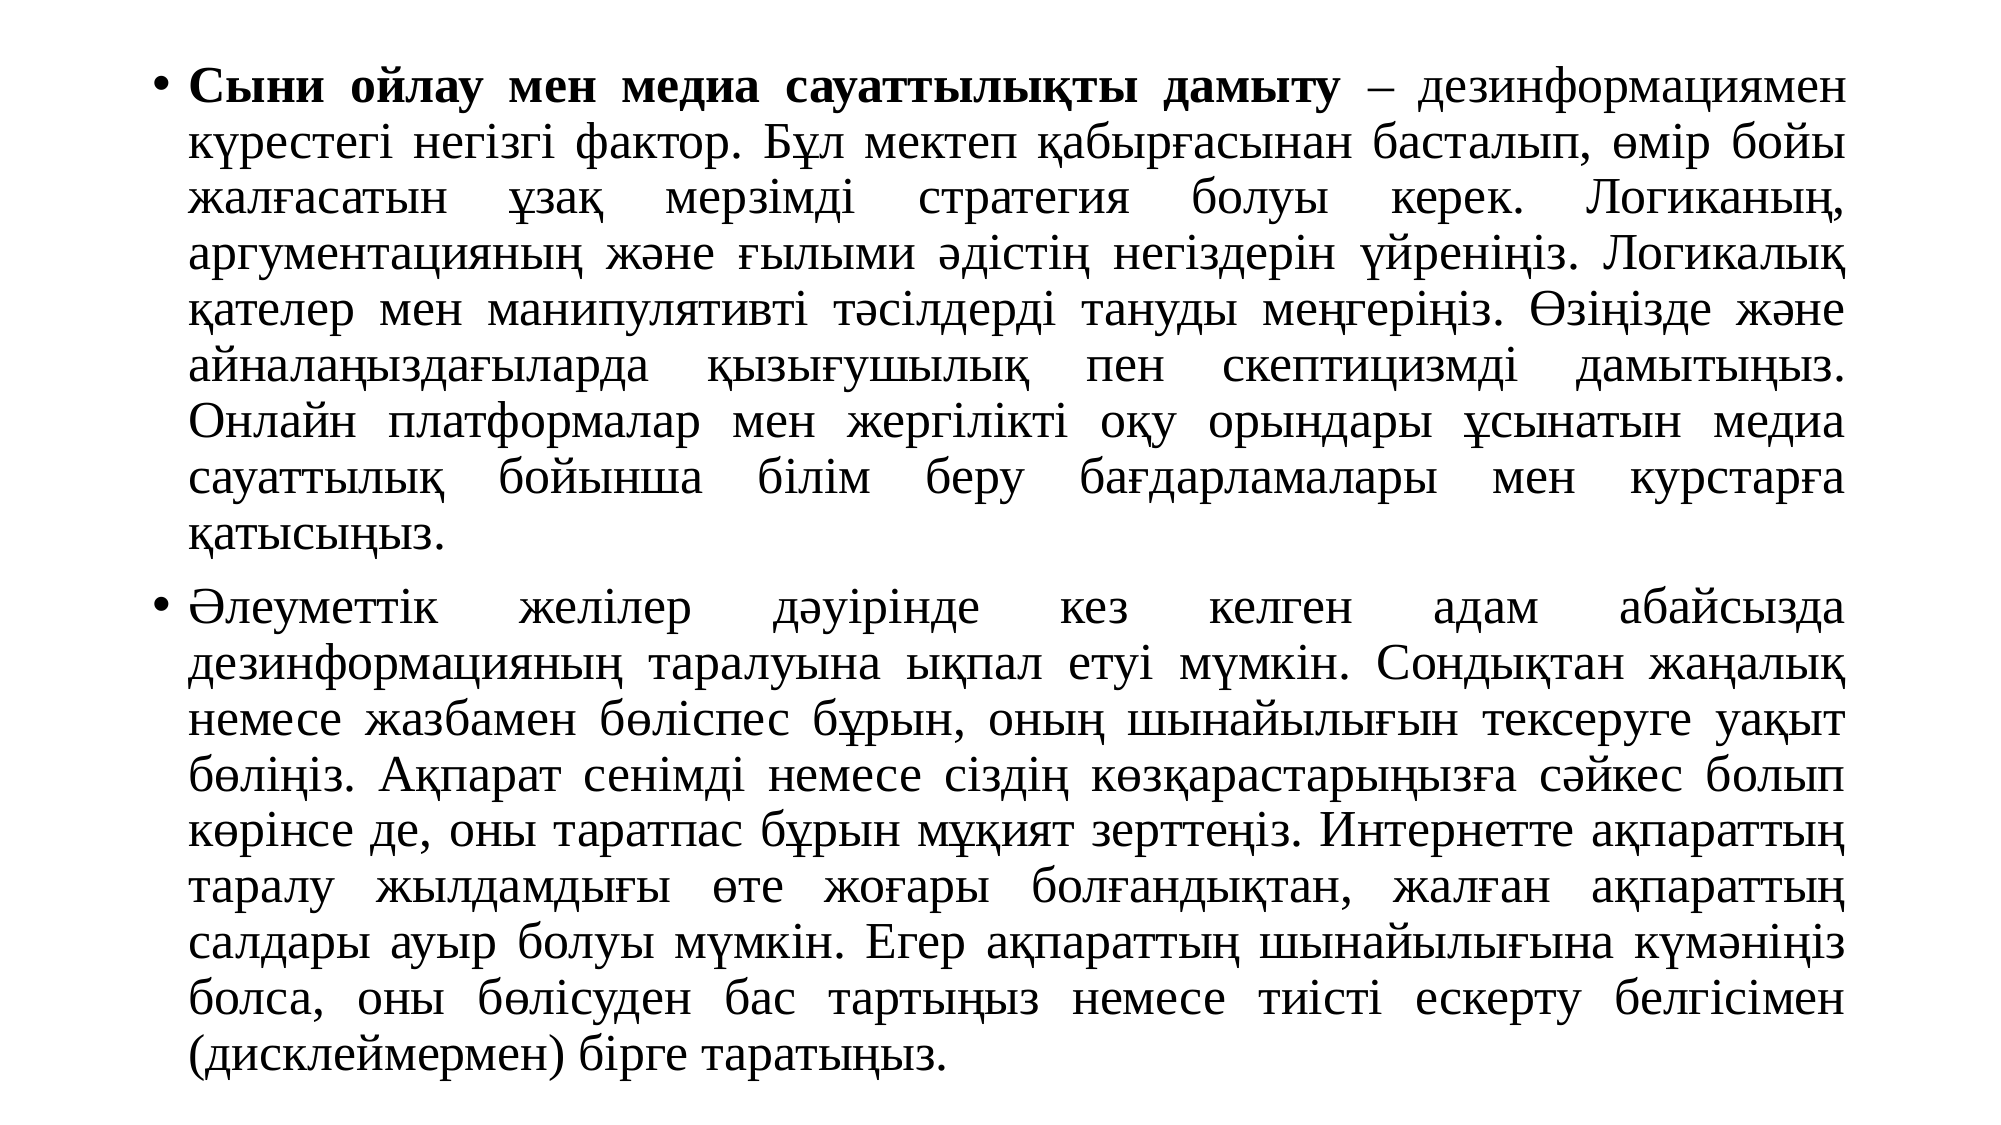

Сыни ойлау мен медиа сауаттылықты дамыту – дезинформациямен күрестегі негізгі фактор. Бұл мектеп қабырғасынан басталып, өмір бойы жалғасатын ұзақ мерзімді стратегия болуы керек. Логиканың, аргументацияның және ғылыми әдістің негіздерін үйреніңіз. Логикалық қателер мен манипулятивті тәсілдерді тануды меңгеріңіз. Өзіңізде және айналаңыздағыларда қызығушылық пен скептицизмді дамытыңыз. Онлайн платформалар мен жергілікті оқу орындары ұсынатын медиа сауаттылық бойынша білім беру бағдарламалары мен курстарға қатысыңыз.
Әлеуметтік желілер дәуірінде кез келген адам абайсызда дезинформацияның таралуына ықпал етуі мүмкін. Сондықтан жаңалық немесе жазбамен бөліспес бұрын, оның шынайылығын тексеруге уақыт бөліңіз. Ақпарат сенімді немесе сіздің көзқарастарыңызға сәйкес болып көрінсе де, оны таратпас бұрын мұқият зерттеңіз. Интернетте ақпараттың таралу жылдамдығы өте жоғары болғандықтан, жалған ақпараттың салдары ауыр болуы мүмкін. Егер ақпараттың шынайылығына күмәніңіз болса, оны бөлісуден бас тартыңыз немесе тиісті ескерту белгісімен (дисклеймермен) бірге таратыңыз.